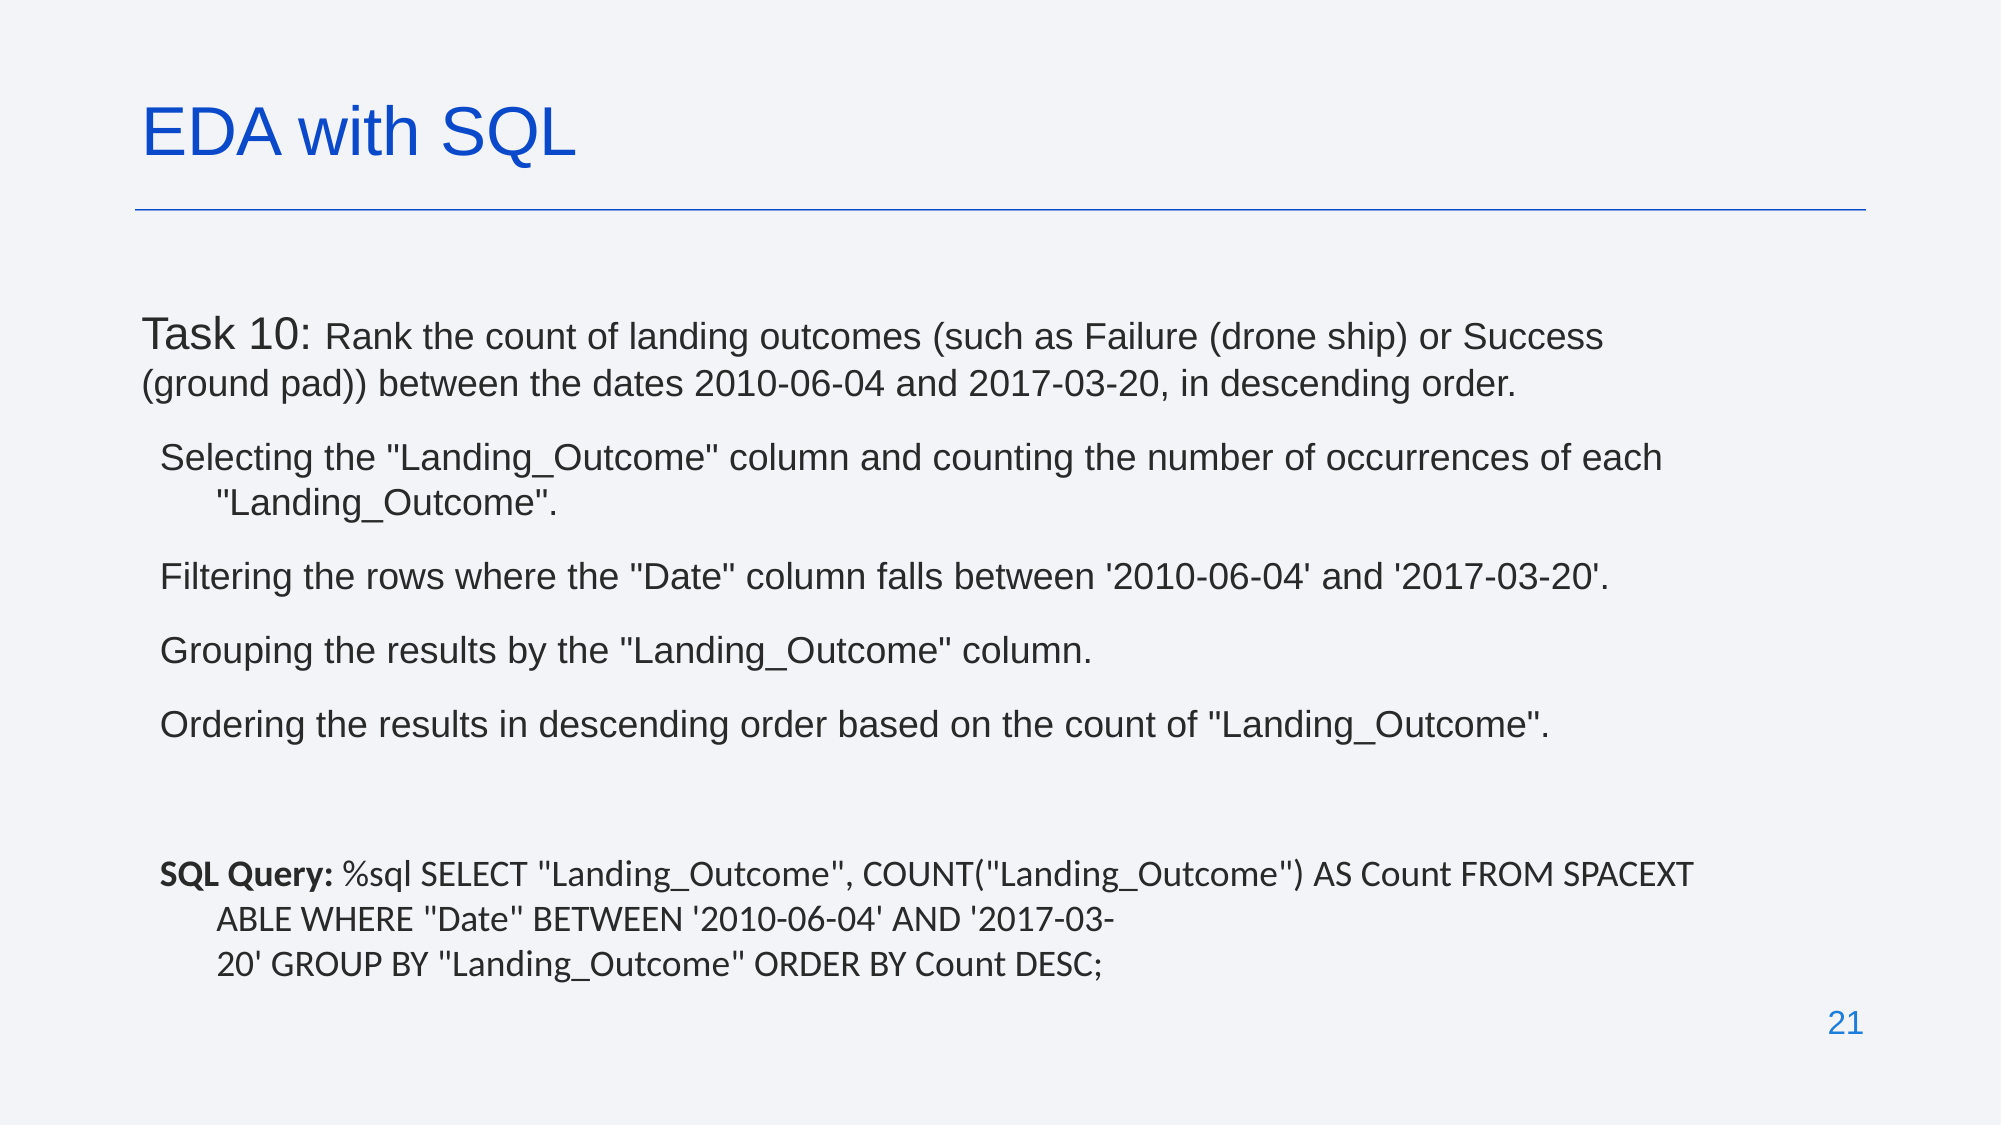

EDA with SQL
Task 10: Rank the count of landing outcomes (such as Failure (drone ship) or Success (ground pad)) between the dates 2010-06-04 and 2017-03-20, in descending order.
Selecting the "Landing_Outcome" column and counting the number of occurrences of each "Landing_Outcome".
Filtering the rows where the "Date" column falls between '2010-06-04' and '2017-03-20'.
Grouping the results by the "Landing_Outcome" column.
Ordering the results in descending order based on the count of "Landing_Outcome".

SQL Query: %sql SELECT "Landing_Outcome", COUNT("Landing_Outcome") AS Count FROM SPACEXTABLE WHERE "Date" BETWEEN '2010-06-04' AND '2017-03-20' GROUP BY "Landing_Outcome" ORDER BY Count DESC;

21